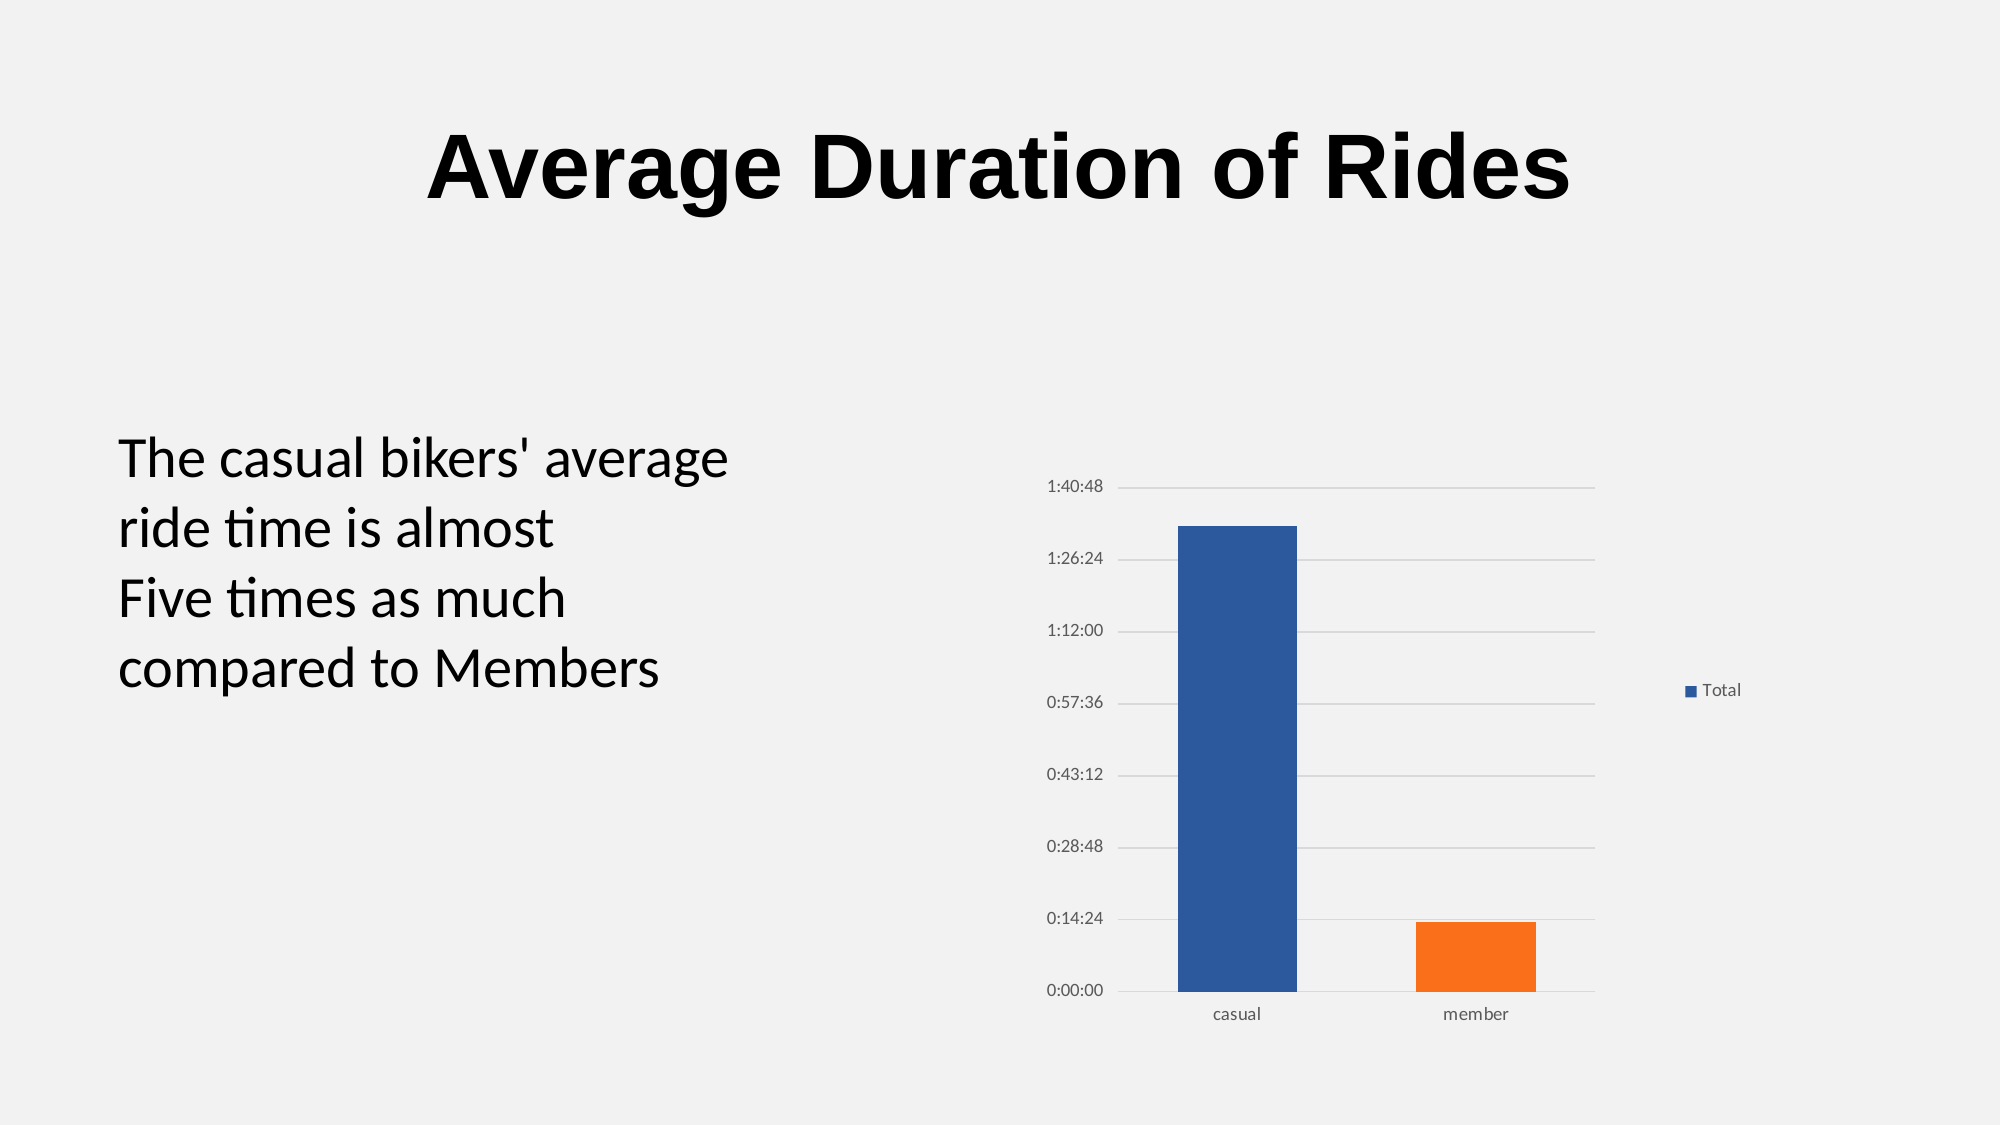

# Average Duration of Rides

### Chart:

| Category | Total |
|---|---|
| casual | 0.06475529100529101 |
| member | 0.009718915343915344 |
The casual bikers' average ride time is almost
Five times as much
compared to Members